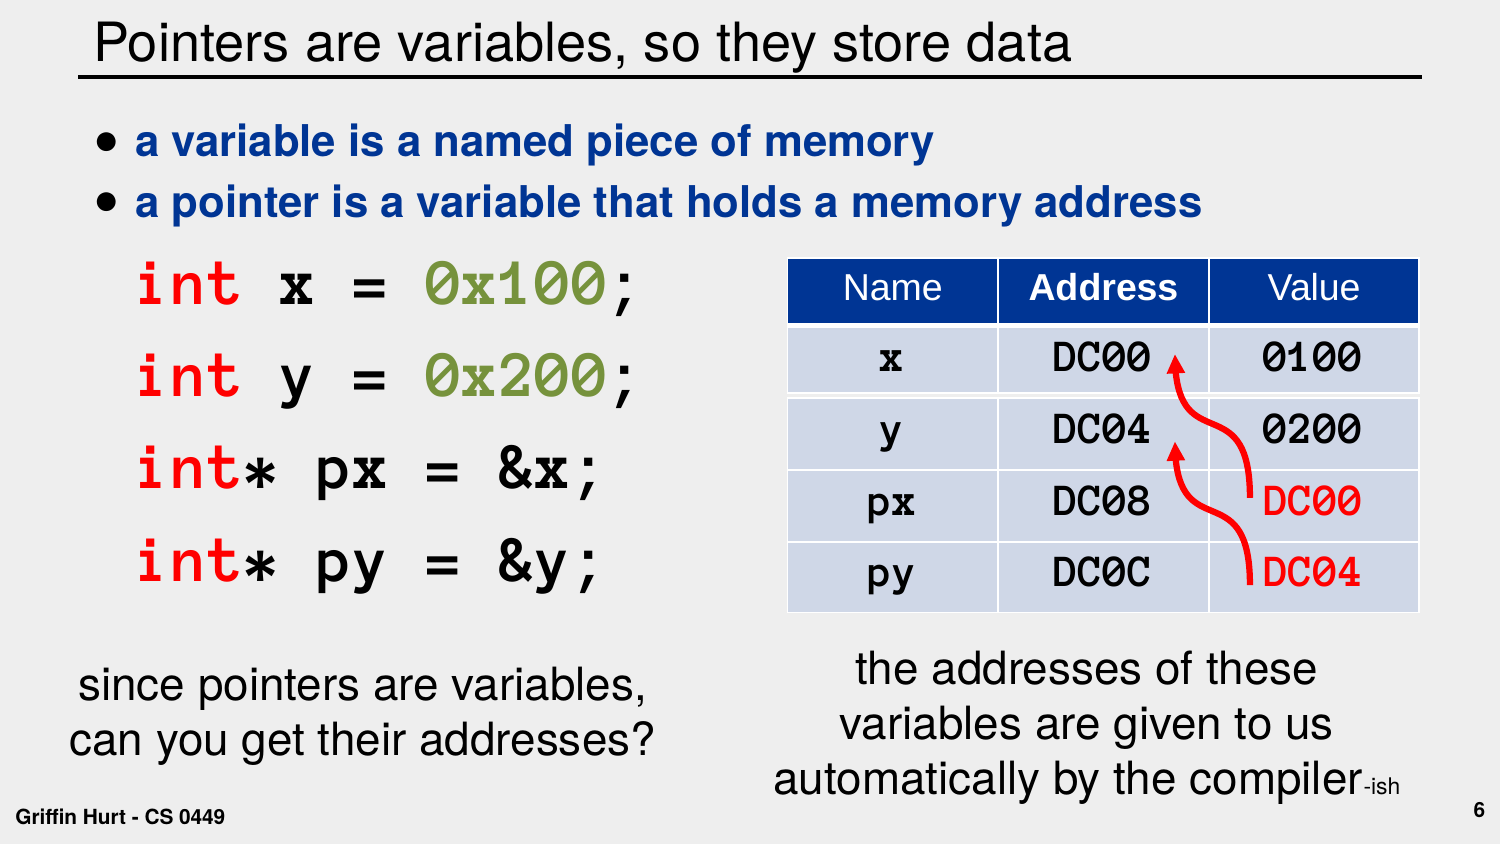

# Pointers are variables, so they store data
a variable is a named piece of memory
a pointer is a variable that holds a memory address
int x = 0x100;
int y = 0x200;
int* px = &x;
int* py = &y;

| Name | Address | Value |
| --- | --- | --- |
| x | DC00 | 0100 |
| y | DC04 | 0200 |
| --- | --- | --- |
| px | DC08 | DC00 |
| --- | --- | --- |
| py | DC0C | DC04 |
| --- | --- | --- |
the addresses of these variables are given to us automatically by the compiler-ish
since pointers are variables, can you get their addresses?
Griffin Hurt - CS 0449
6